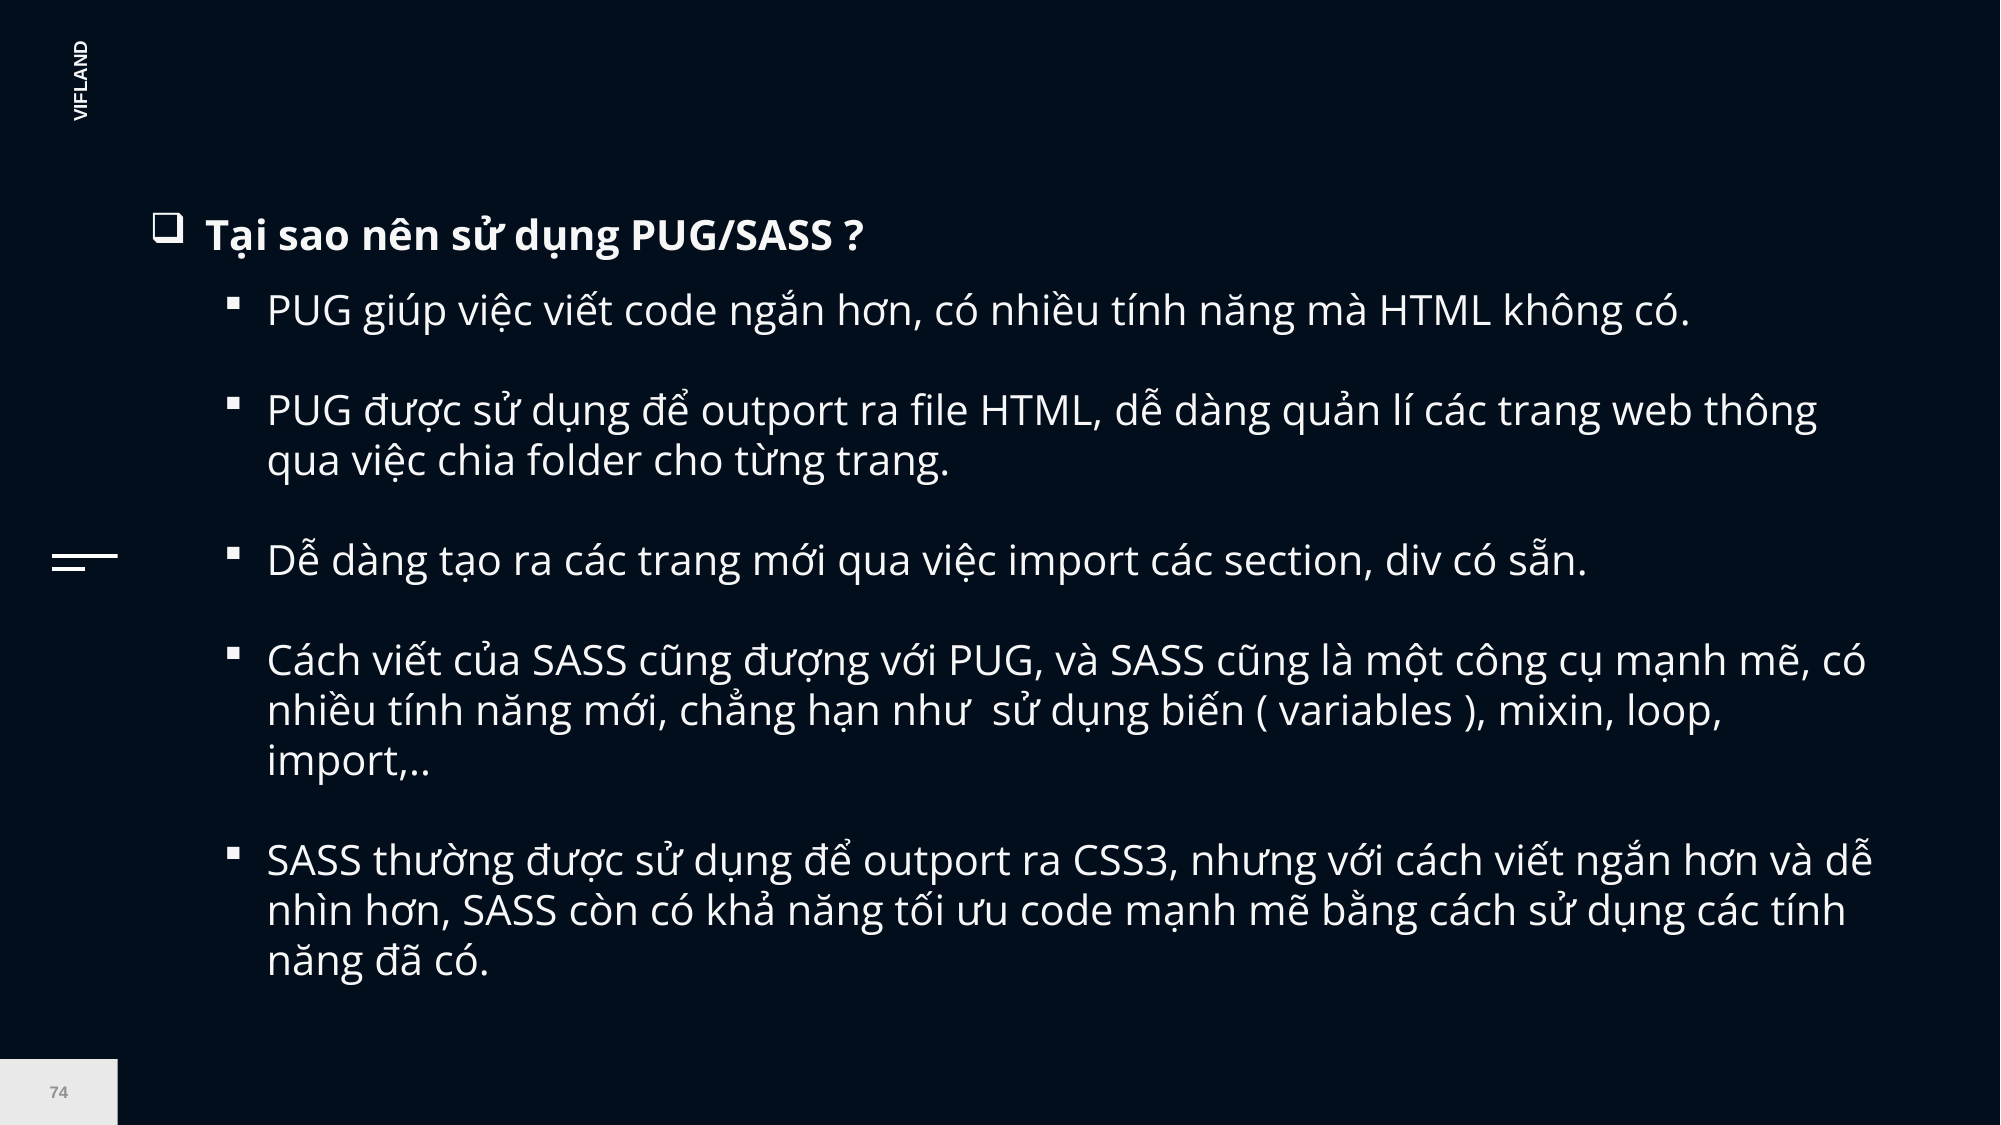

Tại sao nên sử dụng PUG/SASS ?
PUG giúp việc viết code ngắn hơn, có nhiều tính năng mà HTML không có.

PUG được sử dụng để outport ra file HTML, dễ dàng quản lí các trang web thông qua việc chia folder cho từng trang.

Dễ dàng tạo ra các trang mới qua việc import các section, div có sẵn.

Cách viết của SASS cũng đượng với PUG, và SASS cũng là một công cụ mạnh mẽ, có nhiều tính năng mới, chẳng hạn như  sử dụng biến ( variables ), mixin, loop, import,..

SASS thường được sử dụng để outport ra CSS3, nhưng với cách viết ngắn hơn và dễ nhìn hơn, SASS còn có khả năng tối ưu code mạnh mẽ bằng cách sử dụng các tính năng đã có.